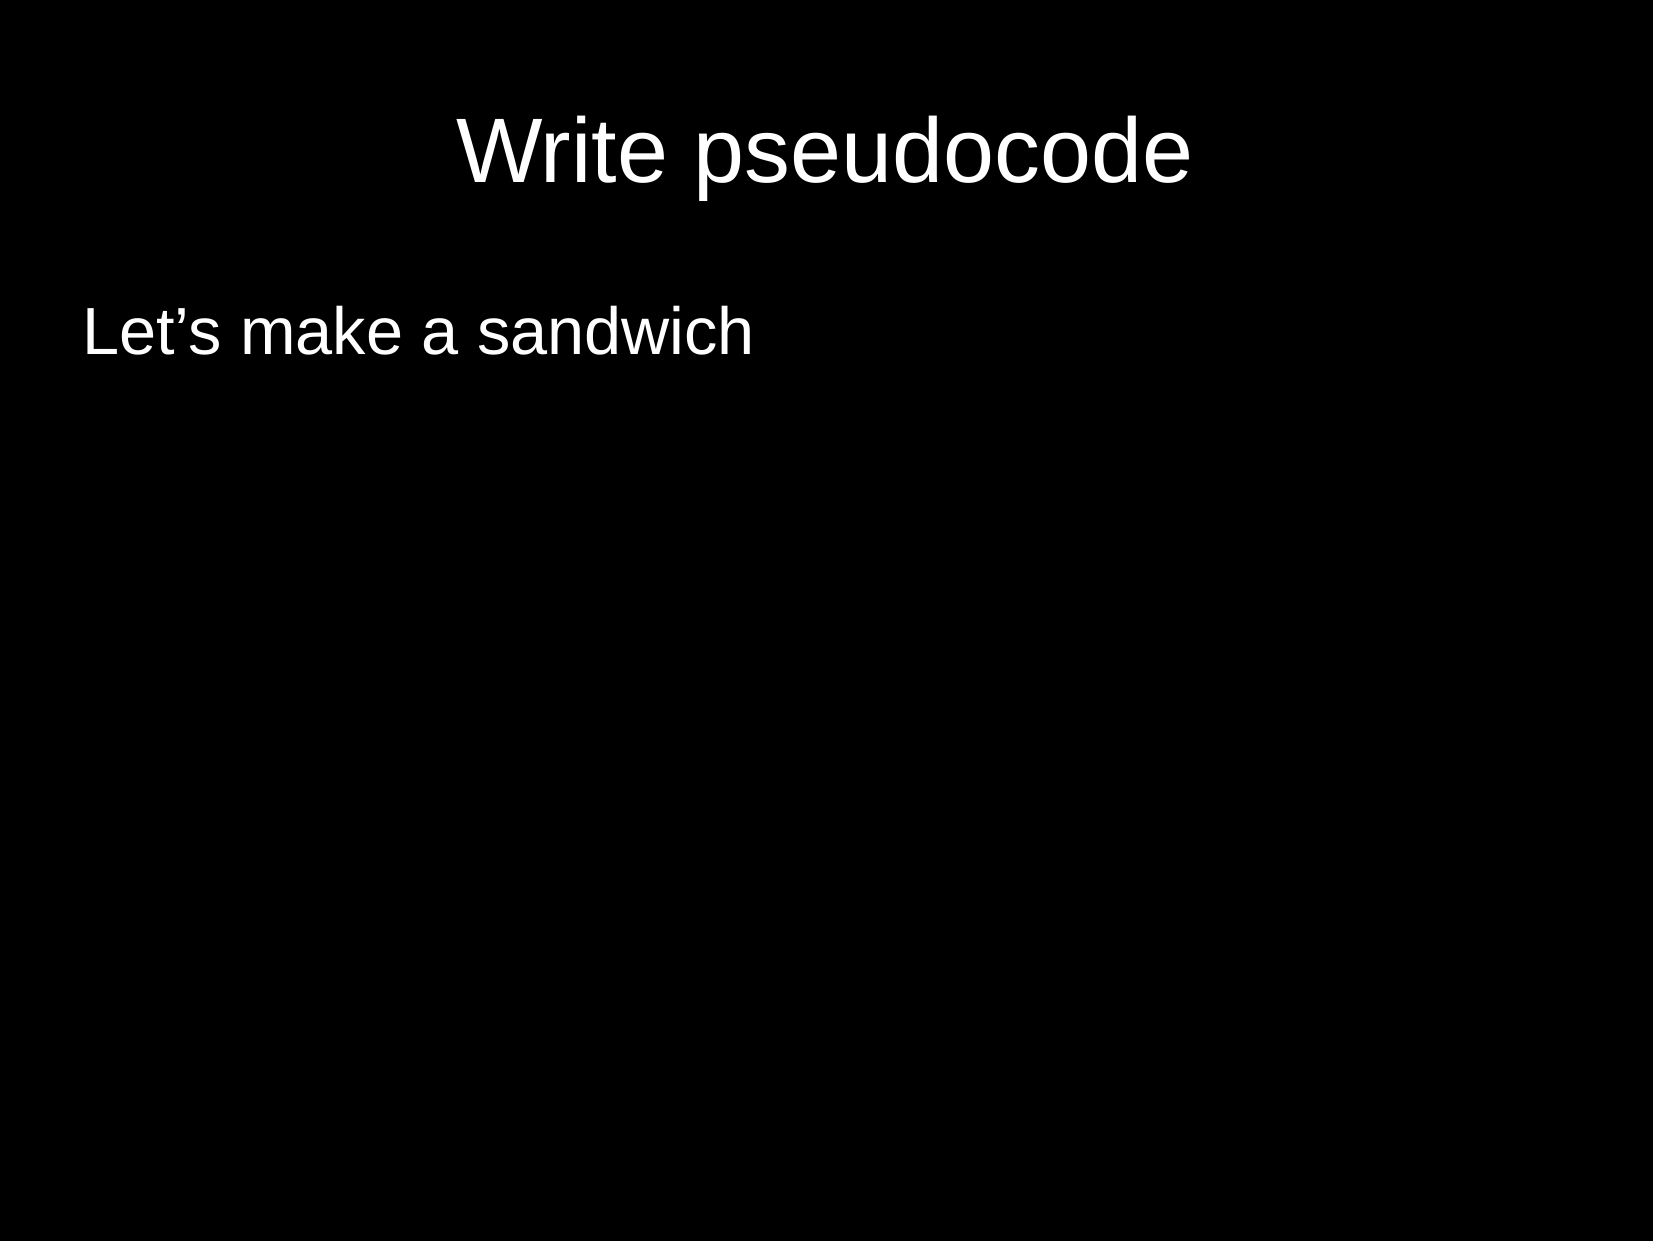

# Write pseudocode
Let’s make a sandwich